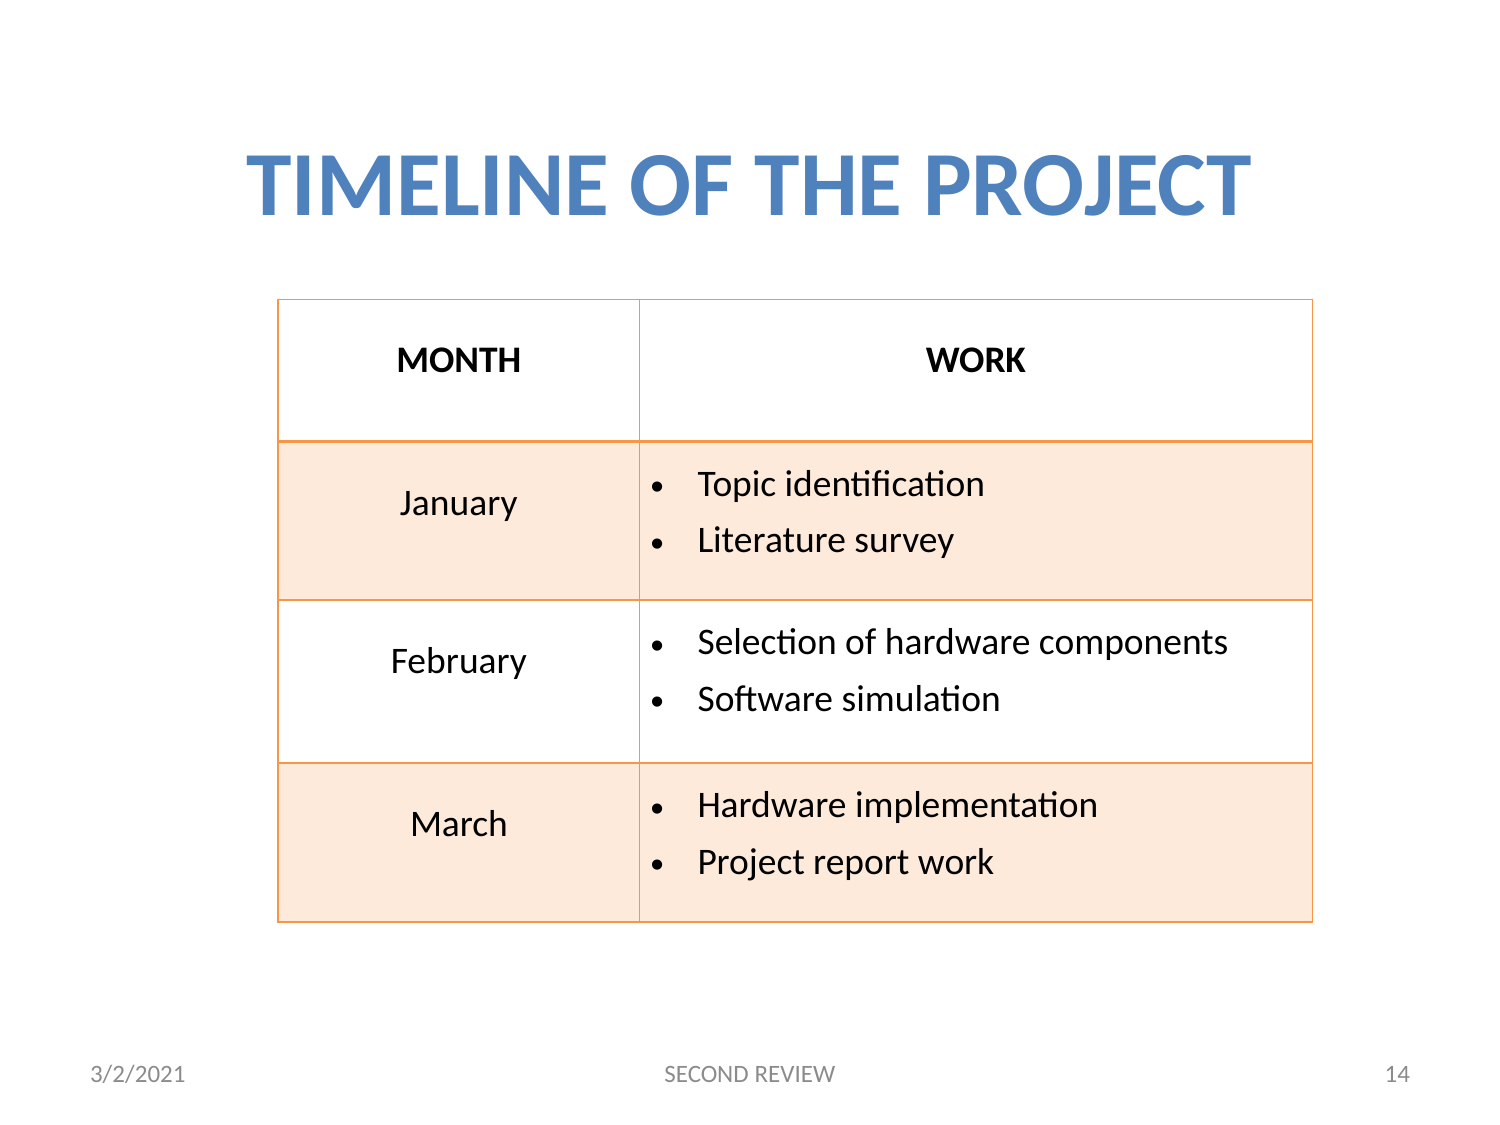

# TIMELINE OF THE PROJECT

| MONTH | WORK |
| --- | --- |
| January | Topic identification Literature survey |
| February | Selection of hardware components Software simulation |
| March | Hardware implementation Project report work |
3/2/2021
SECOND REVIEW
14